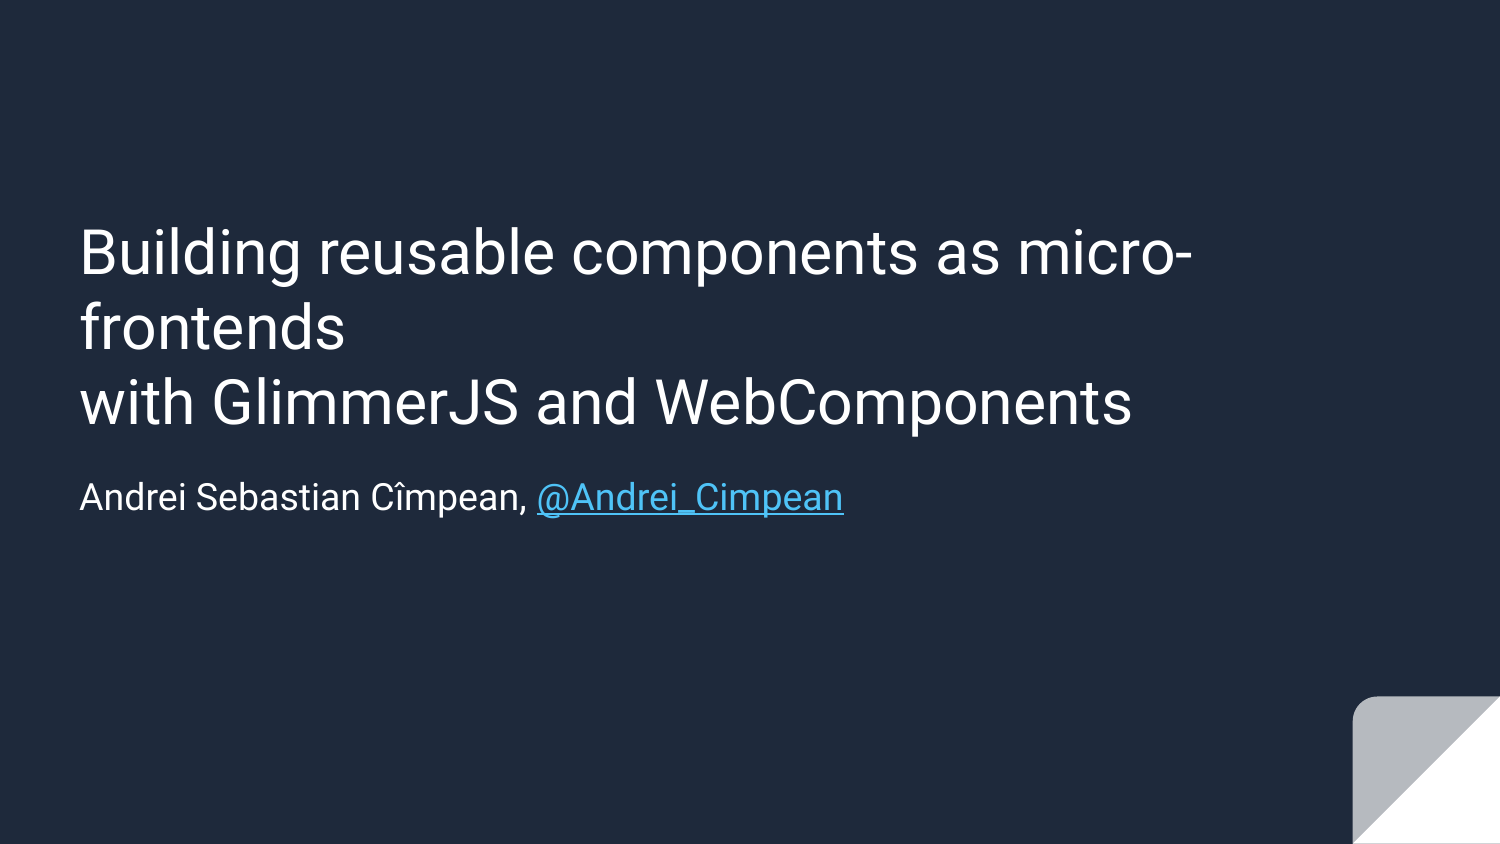

# Building reusable components as micro-frontends
with GlimmerJS and WebComponents
Andrei Sebastian Cîmpean, @Andrei_Cimpean